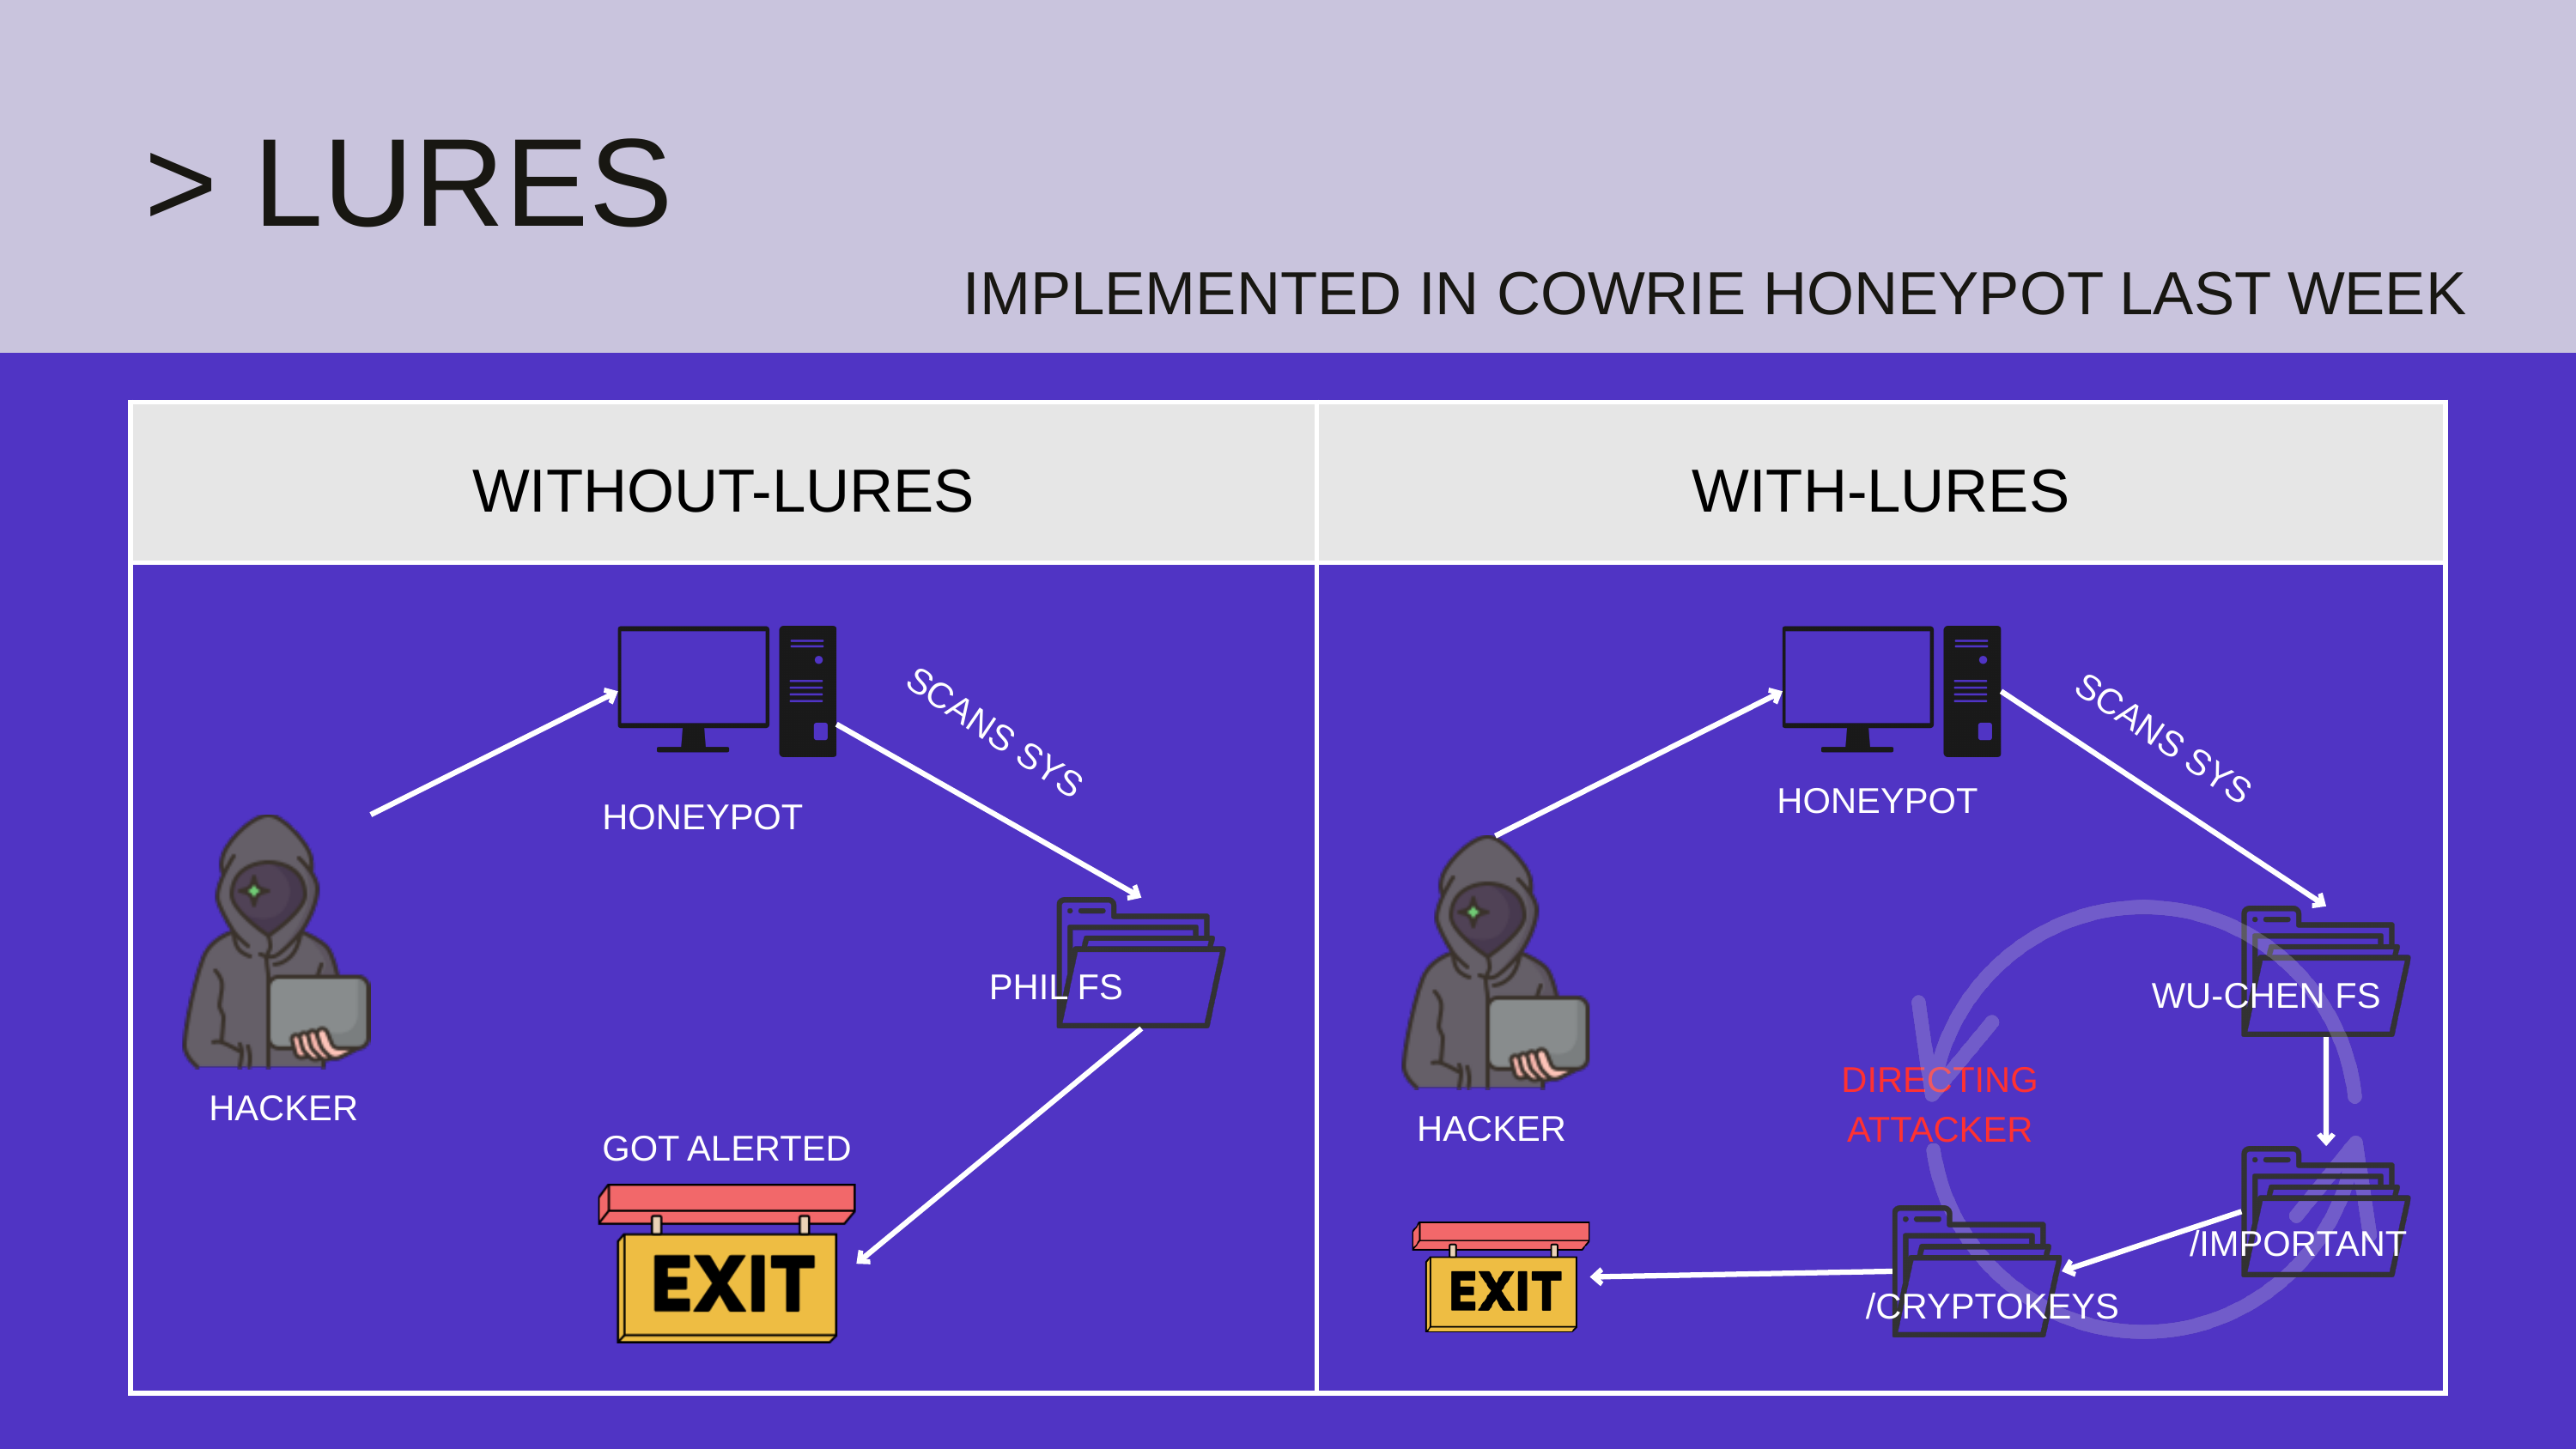

> LURES
IMPLEMENTED IN COWRIE HONEYPOT LAST WEEK
| WITHOUT-LURES | WITH-LURES |
| --- | --- |
|  |  |

SCANS SYS

SCANS SYS
HONEYPOT
HONEYPOT

PHIL FS
WU-CHEN FS

DIRECTING ATTACKER
HACKER
HACKER
GOT ALERTED

/IMPORTANT

/CRYPTOKEYS